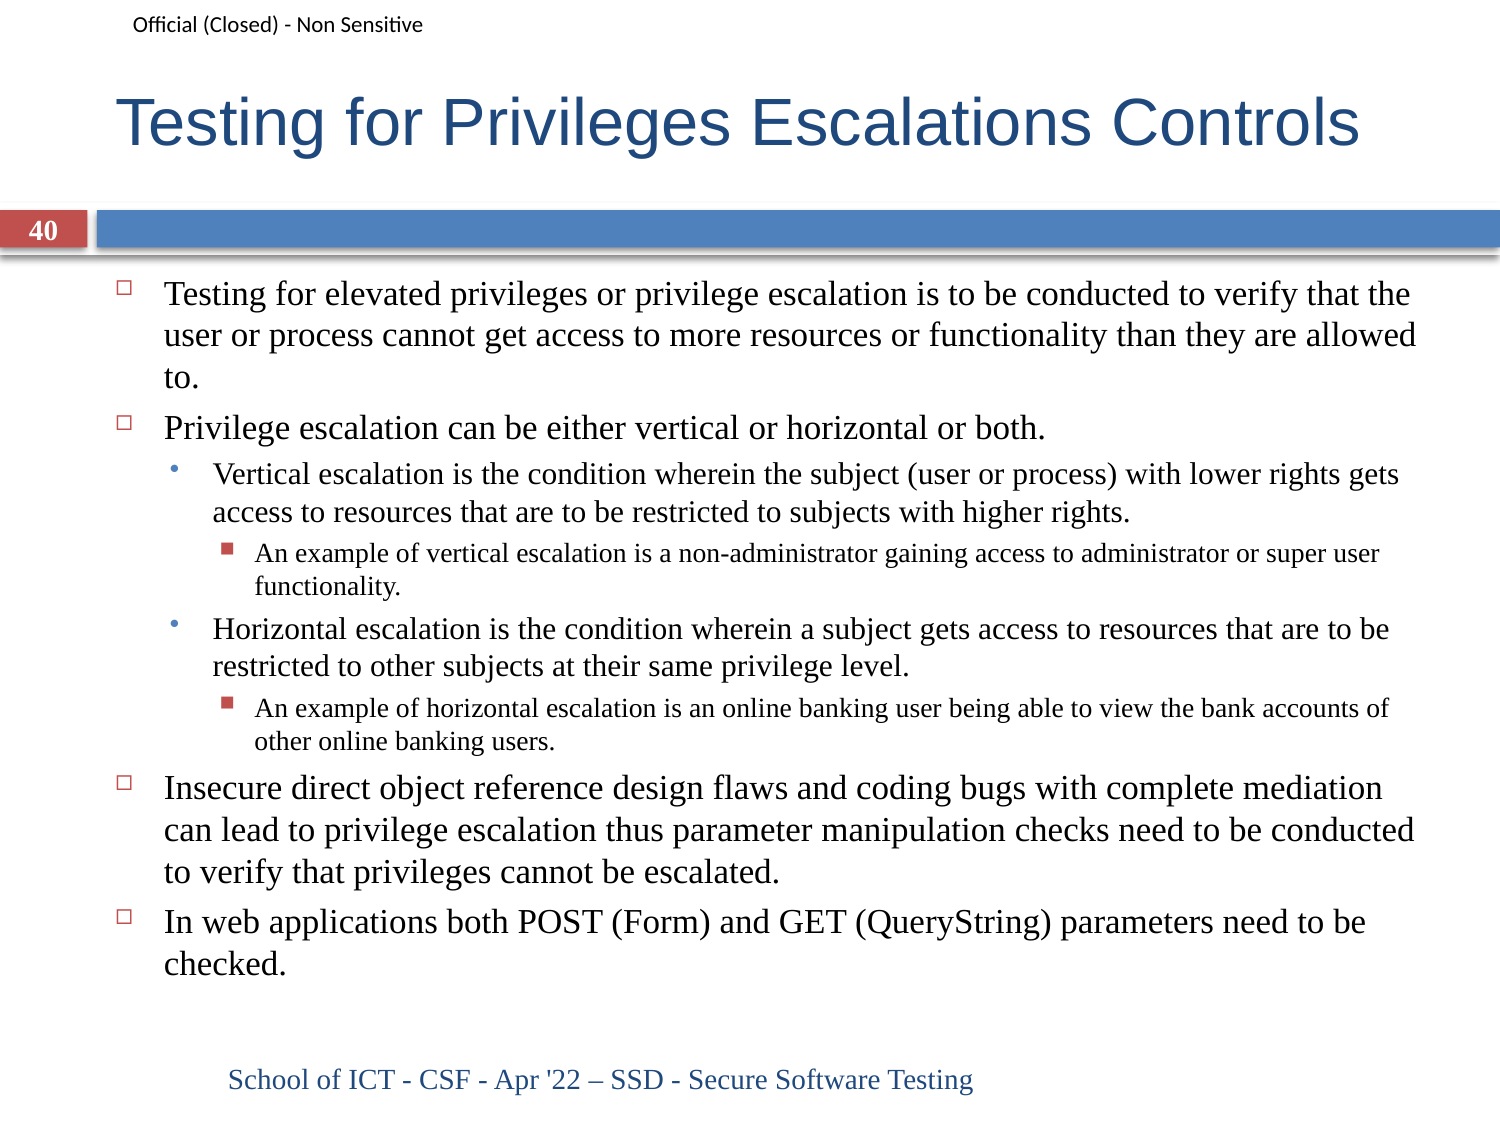

# Testing for Privileges Escalations Controls
40
Testing for elevated privileges or privilege escalation is to be conducted to verify that the user or process cannot get access to more resources or functionality than they are allowed to.
Privilege escalation can be either vertical or horizontal or both.
Vertical escalation is the condition wherein the subject (user or process) with lower rights gets access to resources that are to be restricted to subjects with higher rights.
An example of vertical escalation is a non-administrator gaining access to administrator or super user functionality.
Horizontal escalation is the condition wherein a subject gets access to resources that are to be restricted to other subjects at their same privilege level.
An example of horizontal escalation is an online banking user being able to view the bank accounts of other online banking users.
Insecure direct object reference design flaws and coding bugs with complete mediation can lead to privilege escalation thus parameter manipulation checks need to be conducted to verify that privileges cannot be escalated.
In web applications both POST (Form) and GET (QueryString) parameters need to be checked.
School of ICT - CSF - Apr '22 – SSD - Secure Software Testing